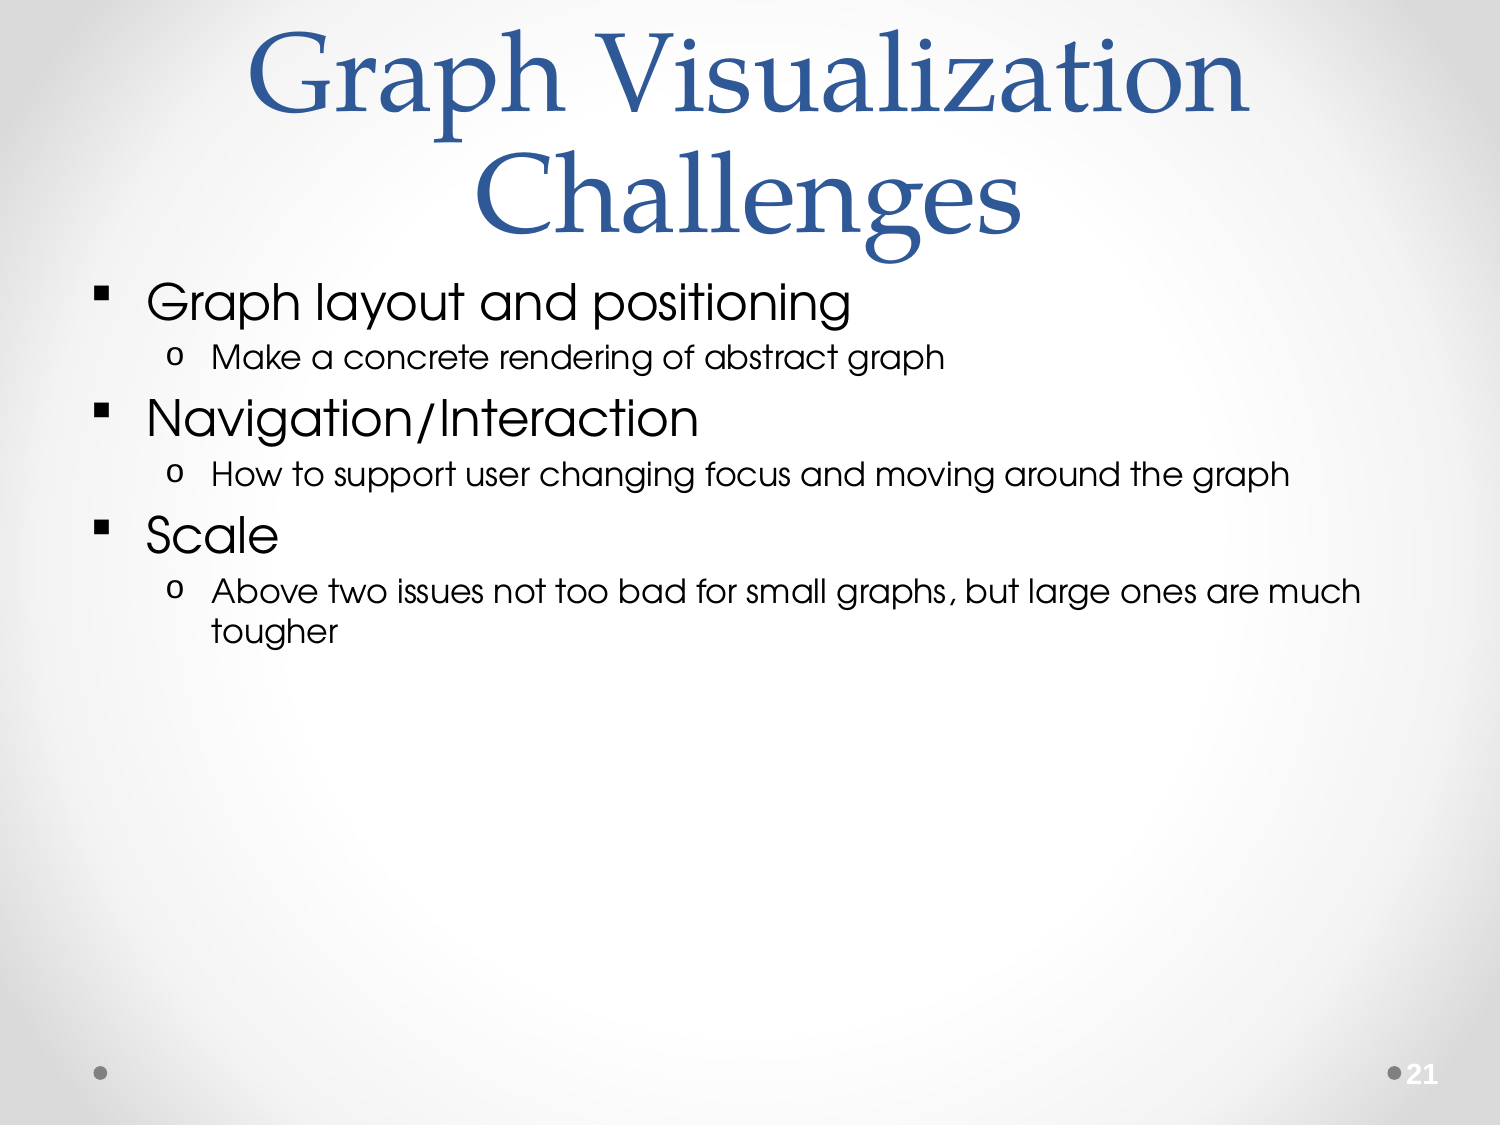

# Graph Visualization Challenges
Graph layout and positioning
Make a concrete rendering of abstract graph
Navigation/Interaction
How to support user changing focus and moving around the graph
Scale
Above two issues not too bad for small graphs, but large ones are much tougher

21